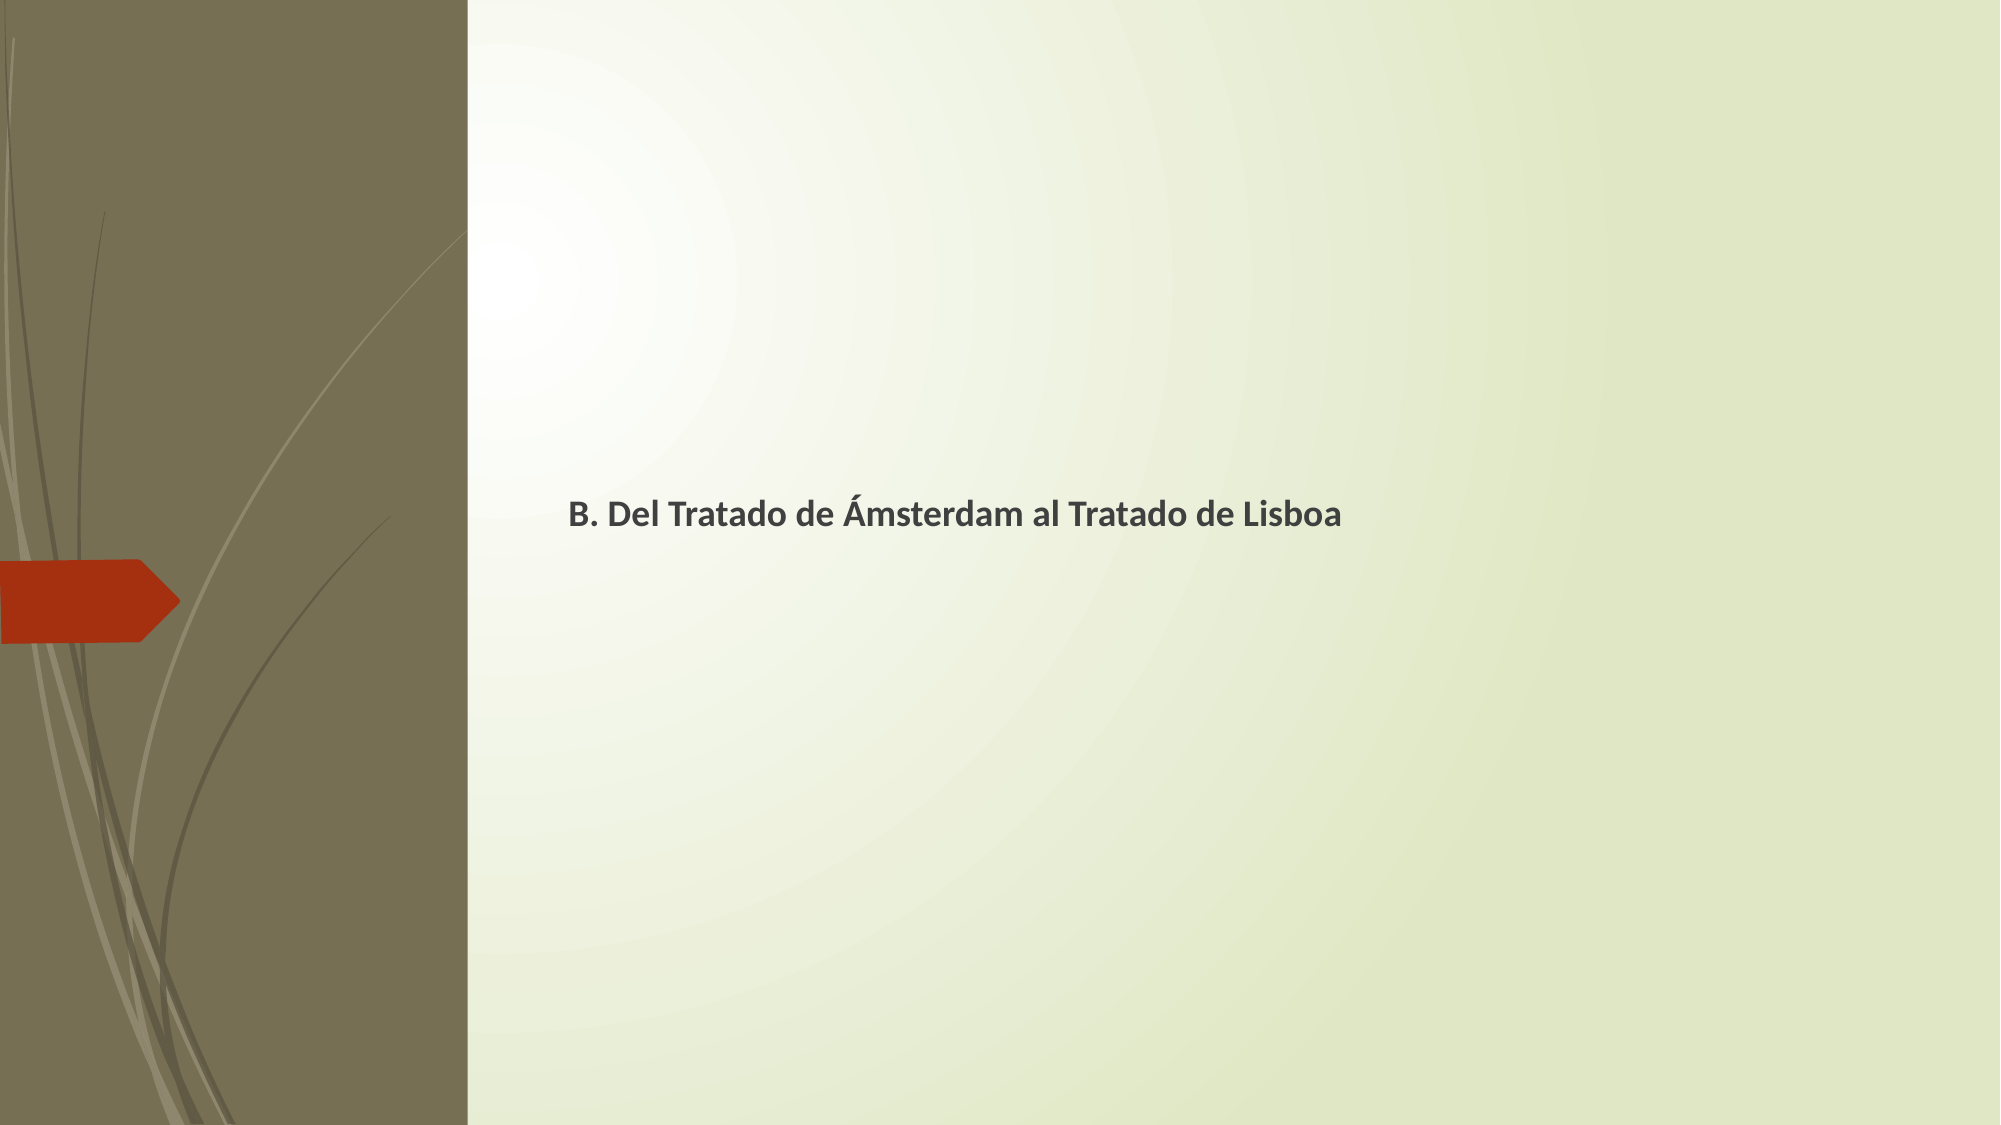

B. Del Tratado de Ámsterdam al Tratado de Lisboa